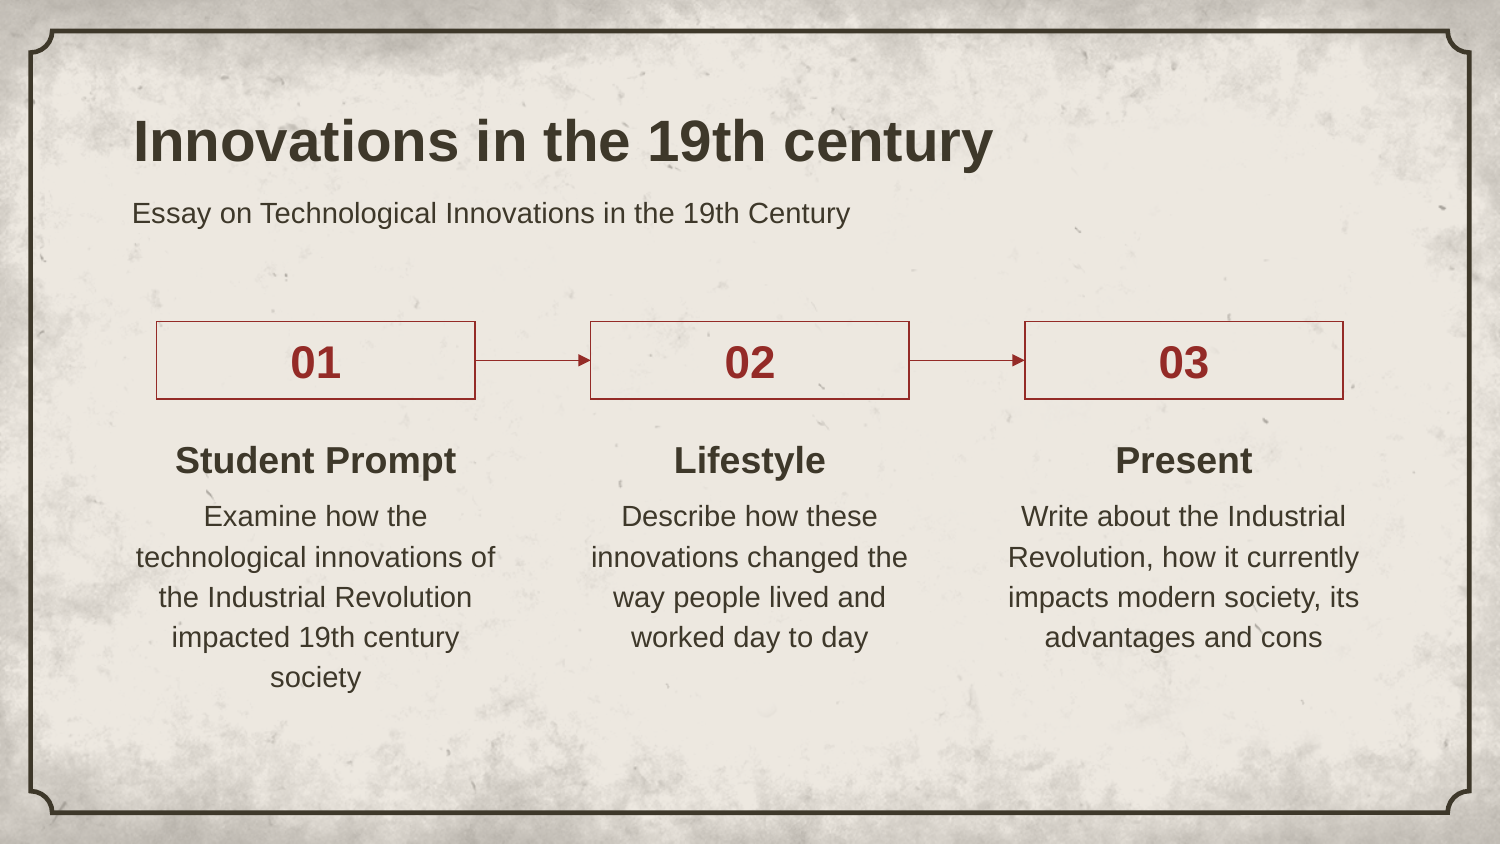

# Innovations in the 19th century
Essay on Technological Innovations in the 19th Century
01
02
03
Student Prompt
Lifestyle
Present
Examine how the technological innovations of the Industrial Revolution impacted 19th century society
Describe how these innovations changed the way people lived and worked day to day
Write about the Industrial Revolution, how it currently impacts modern society, its advantages and cons